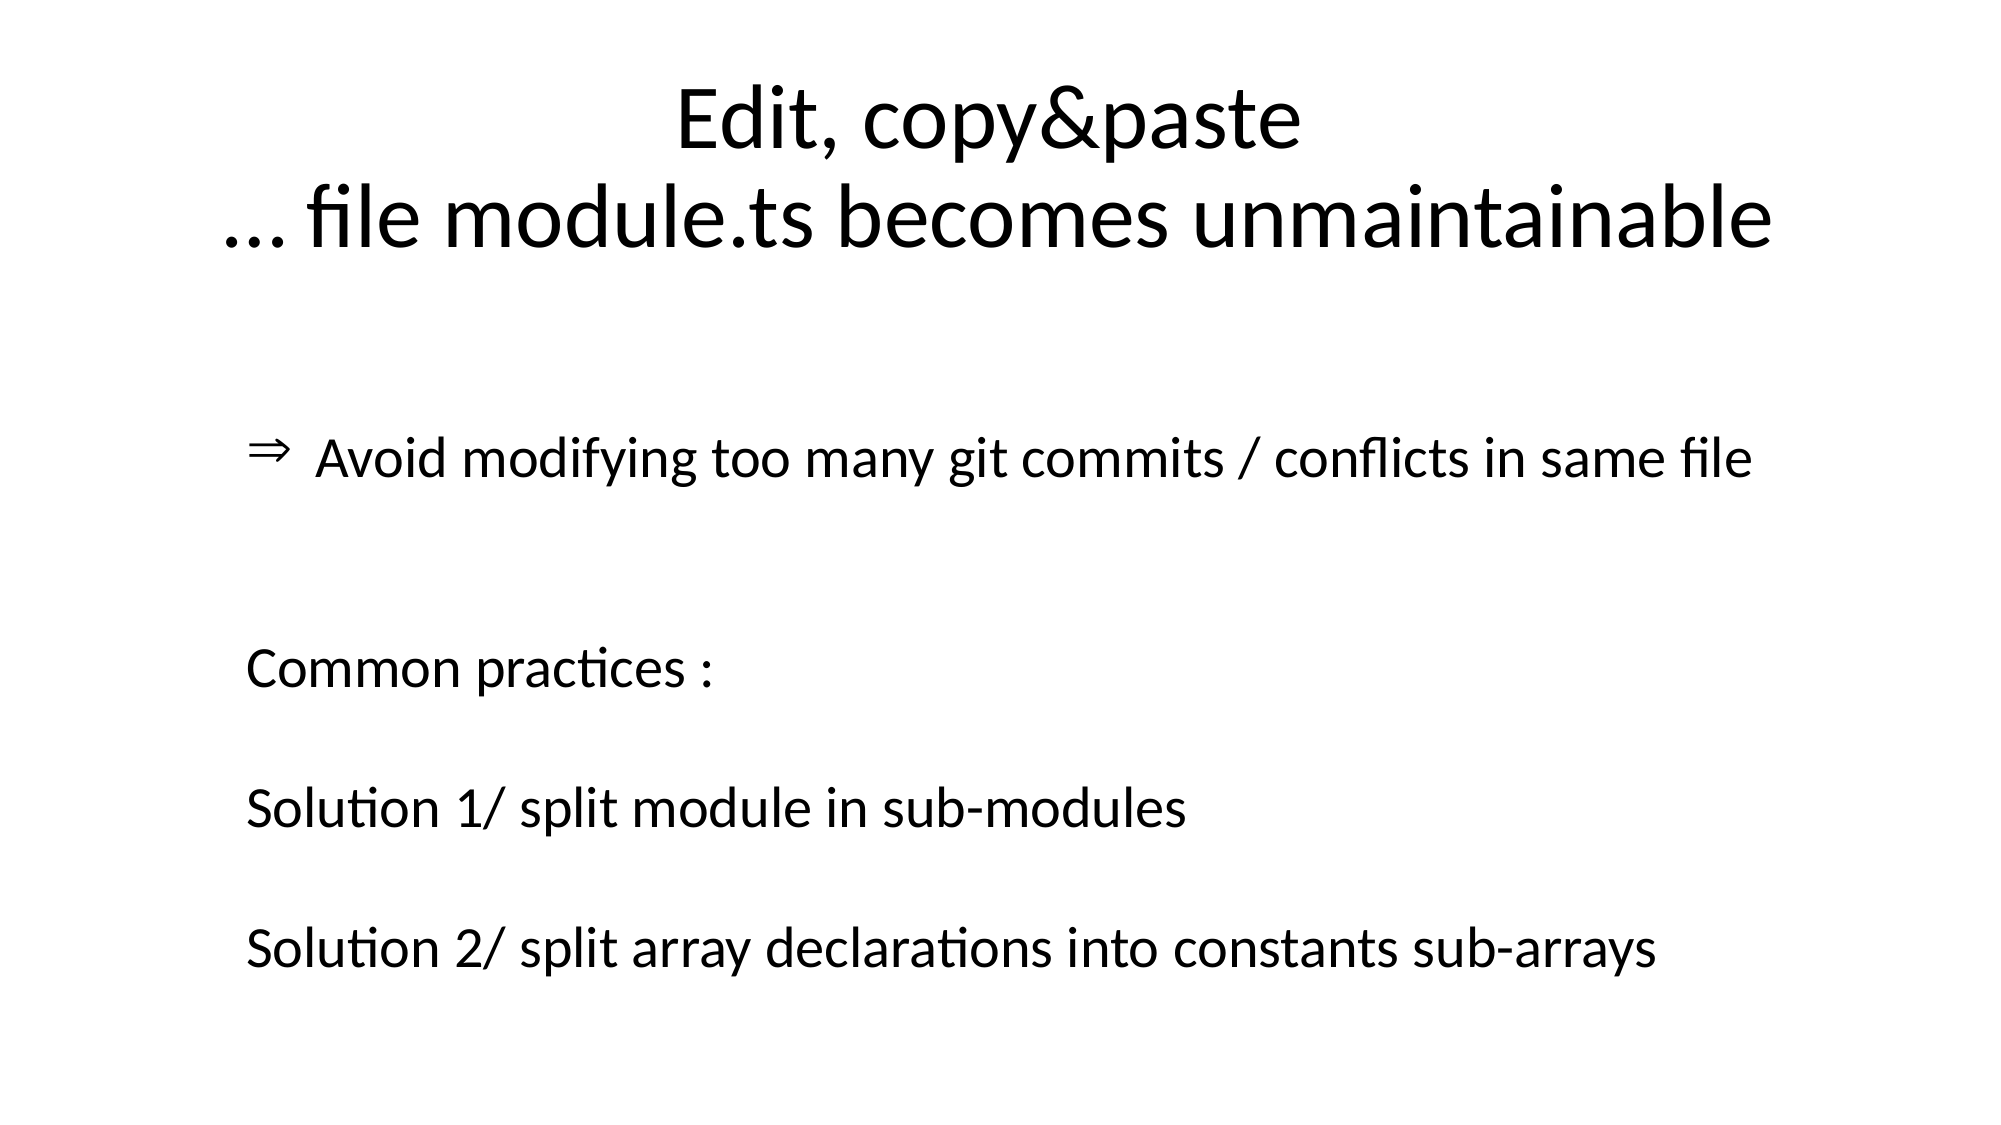

# Edit, copy&paste … file module.ts becomes unmaintainable

 Avoid modifying too many git commits / conflicts in same file

Common practices :

Solution 1/ split module in sub-modules
Solution 2/ split array declarations into constants sub-arrays